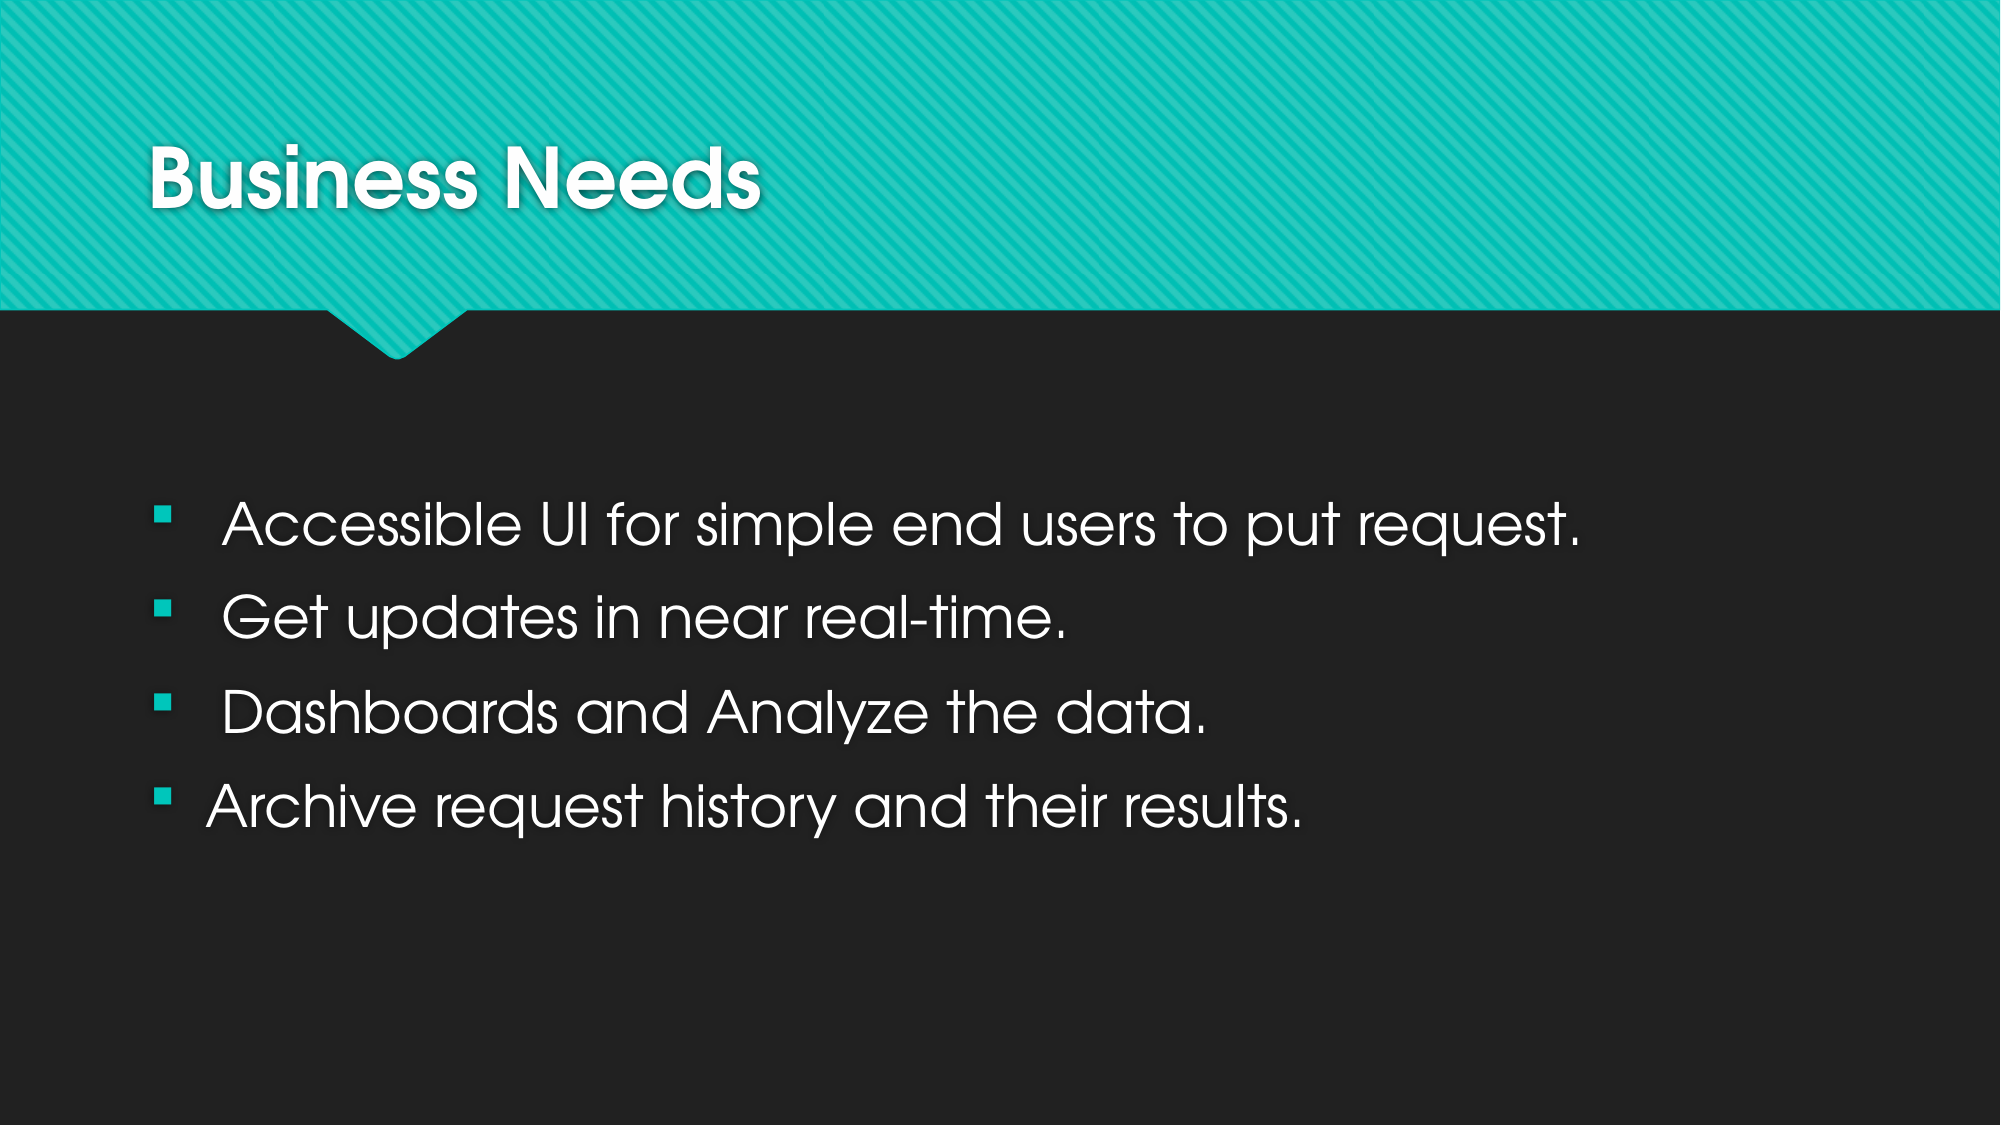

# Business Needs
 Accessible UI for simple end users to put request.
 Get updates in near real-time.
 Dashboards and Analyze the data.
Archive request history and their results.